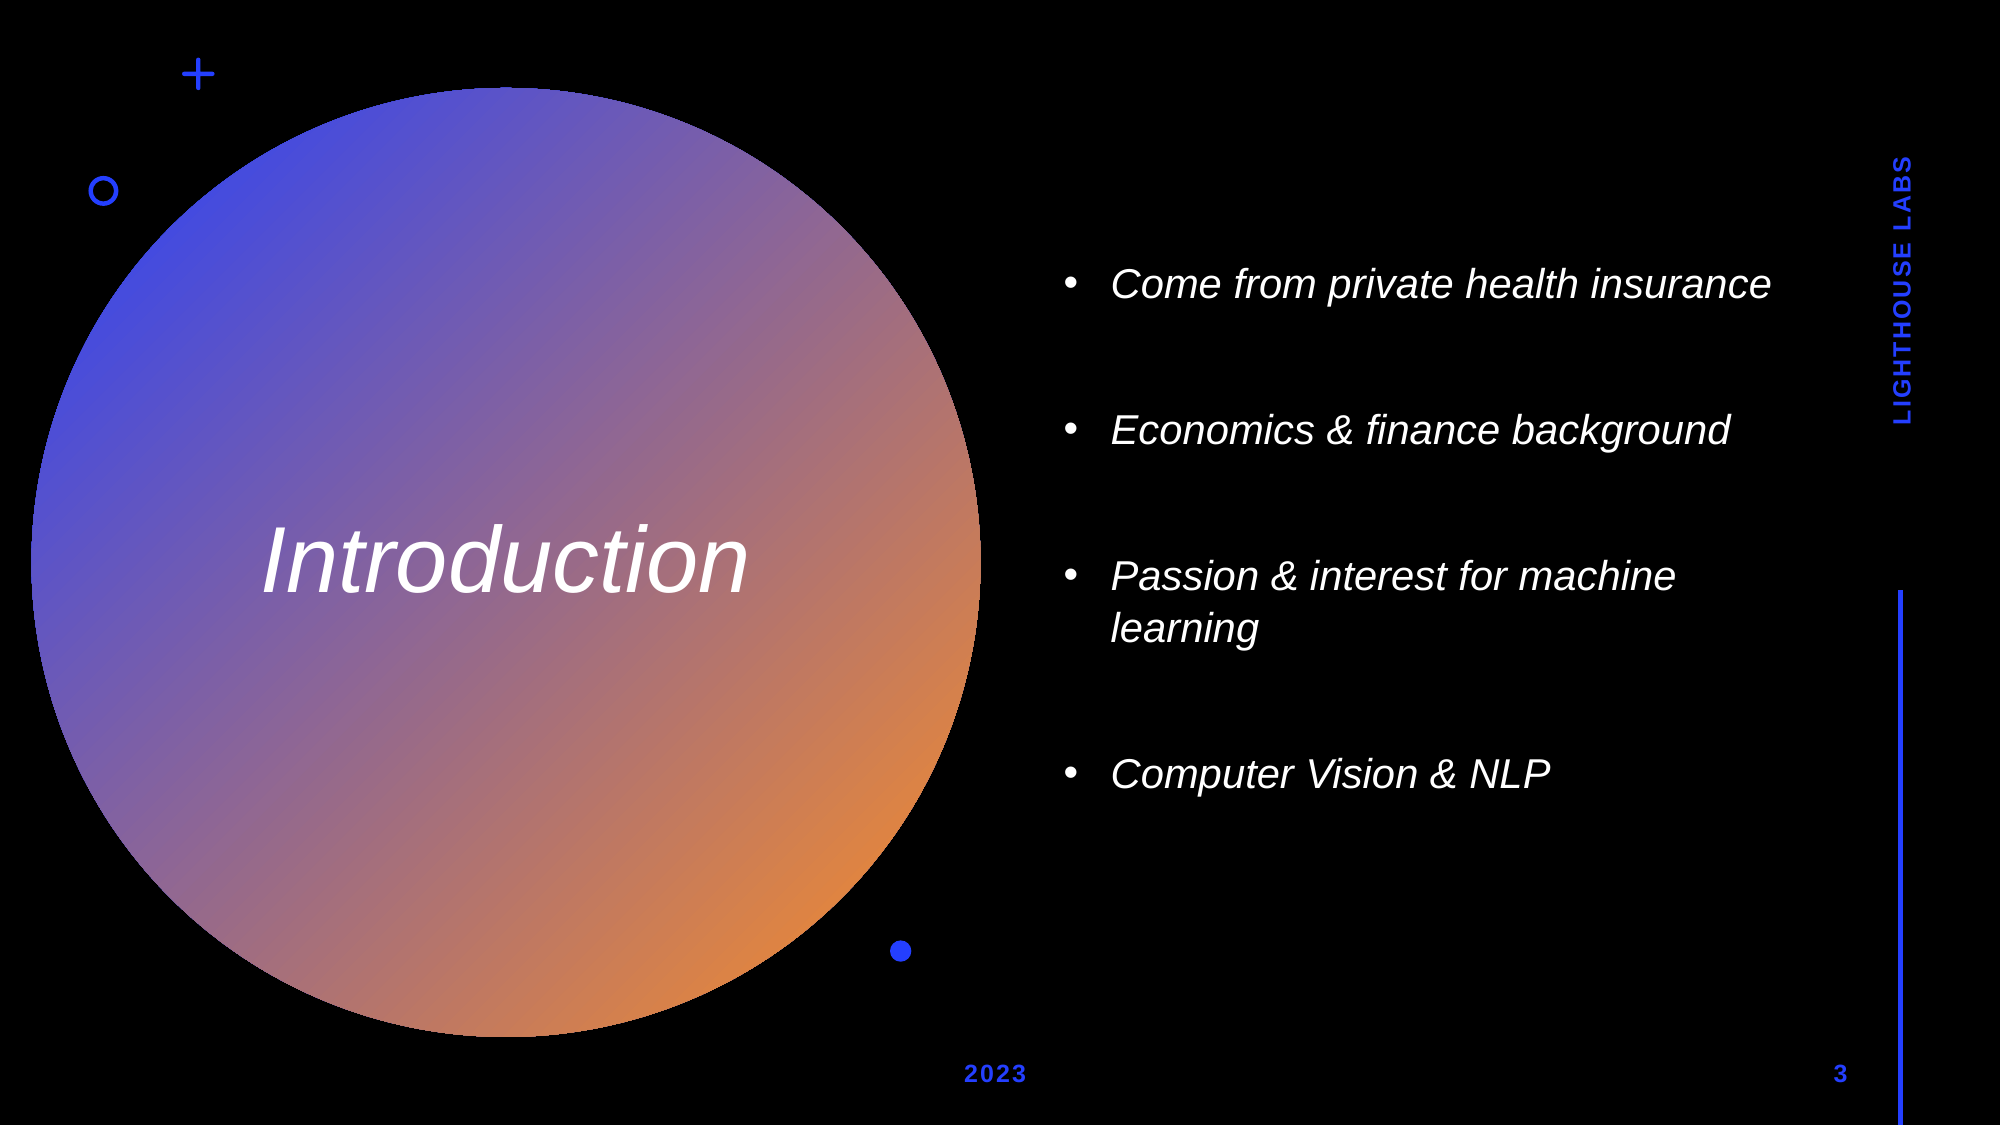

Come from private health insurance

Economics & finance background

Passion & interest for machine learning

Computer Vision & NLP

Lighthouse labs
# Introduction
2023
3